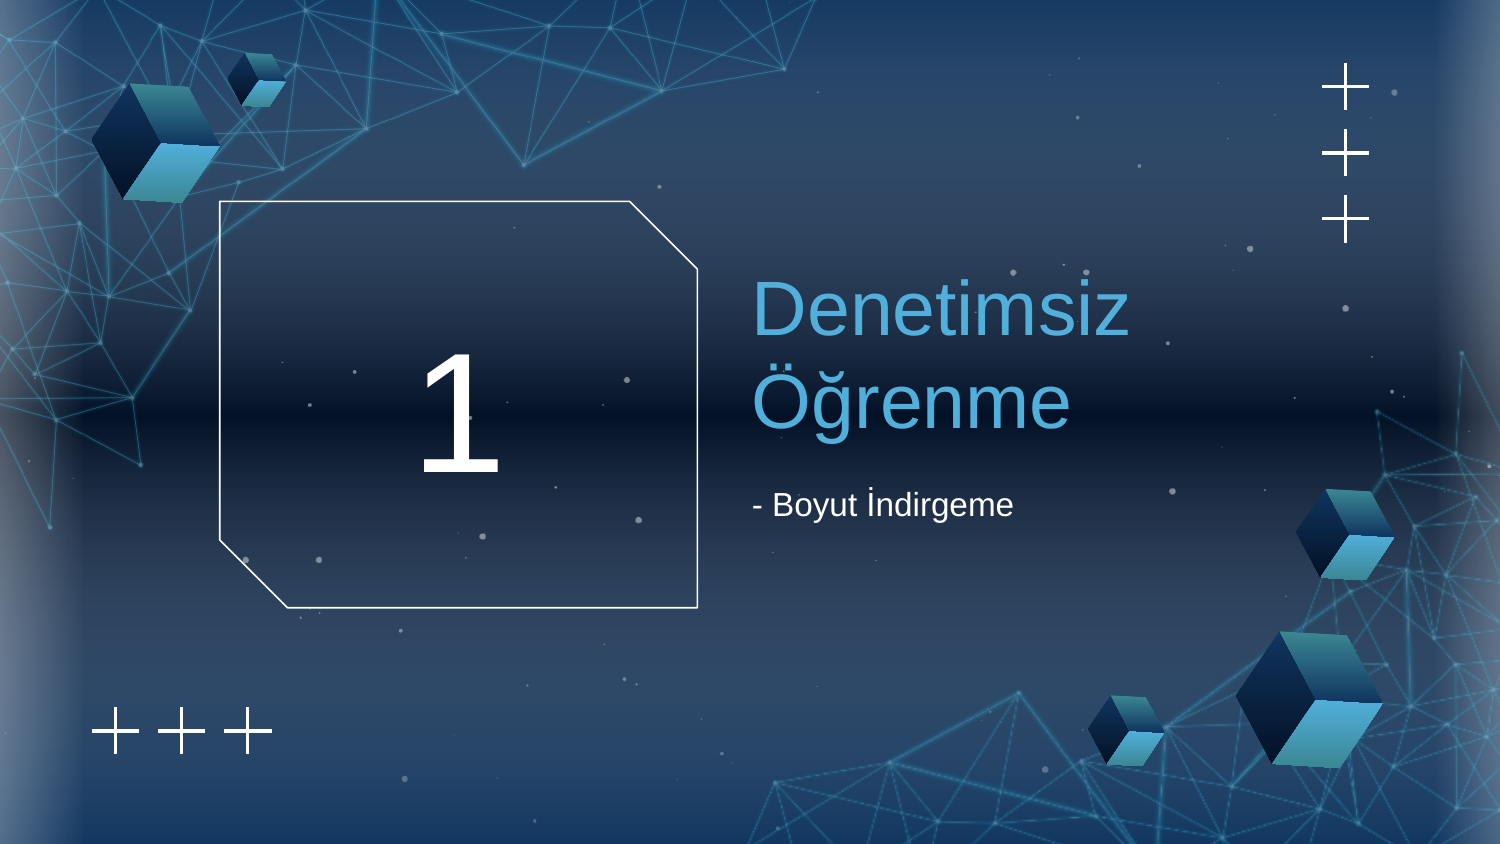

# Denetimsiz Öğrenme
1
- Boyut İndirgeme